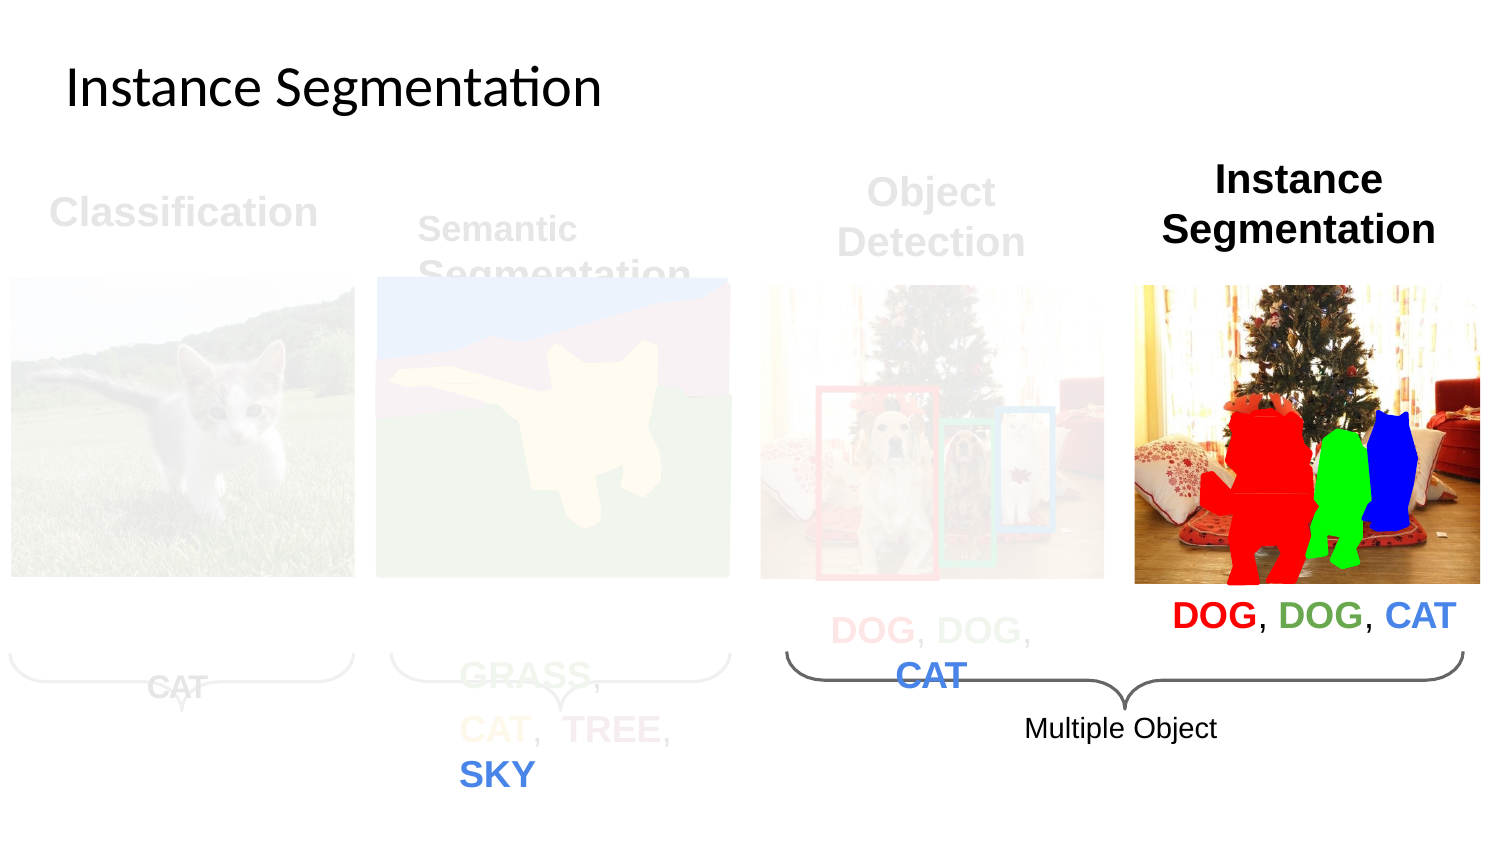

# Instance Segmentation
Instance  Segmentation

Classification		Semantic  Segmentation

CAT	GRASS, CAT,  TREE, SKY

No spatial extent	No objects, just pixels

Object
Detection

DOG, DOG, CAT

DOG, DOG, CAT

Multiple Object

May 14, 2019